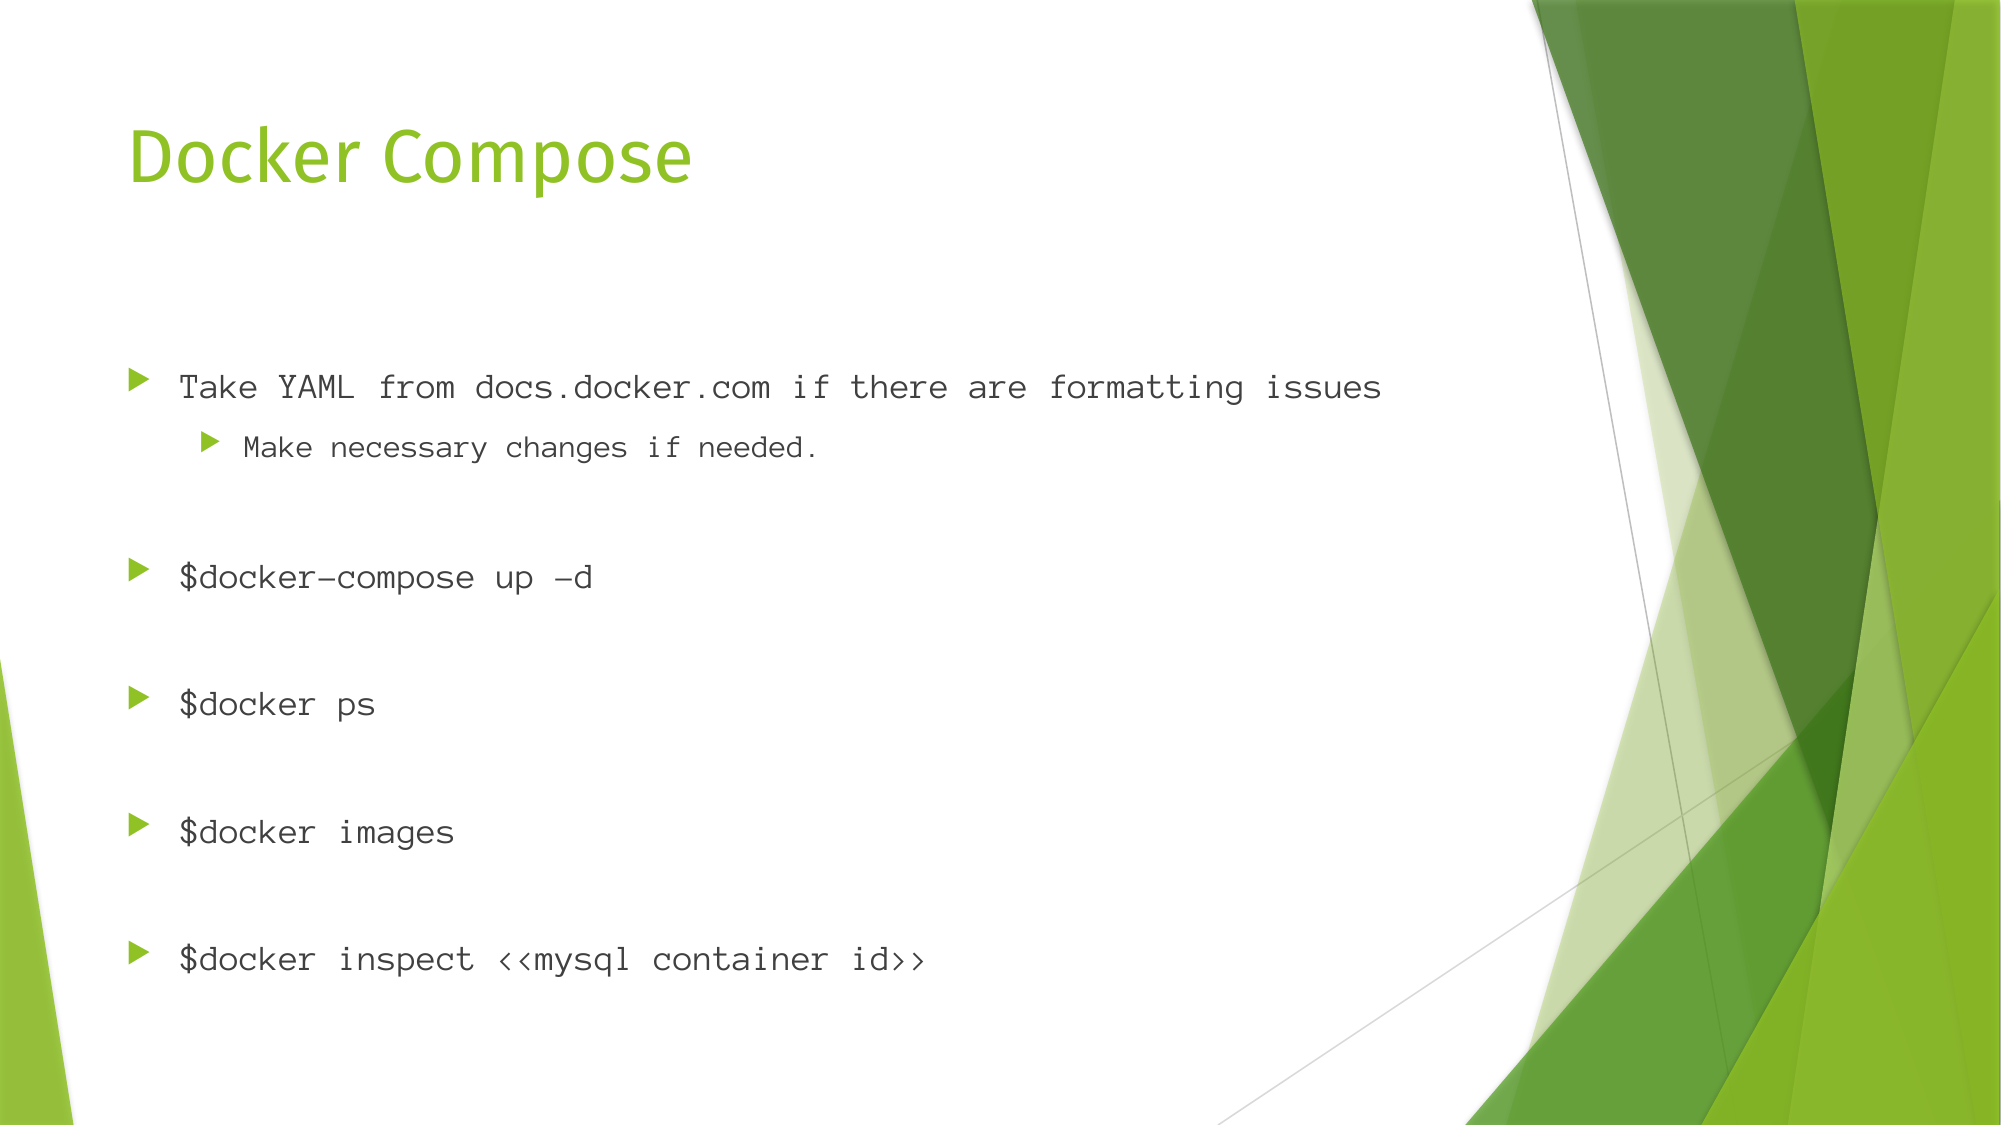

# Docker Compose
Take YAML from docs.docker.com if there are formatting issues
Make necessary changes if needed.

$docker-compose up –d

$docker ps

$docker images

$docker inspect <<mysql container id>>